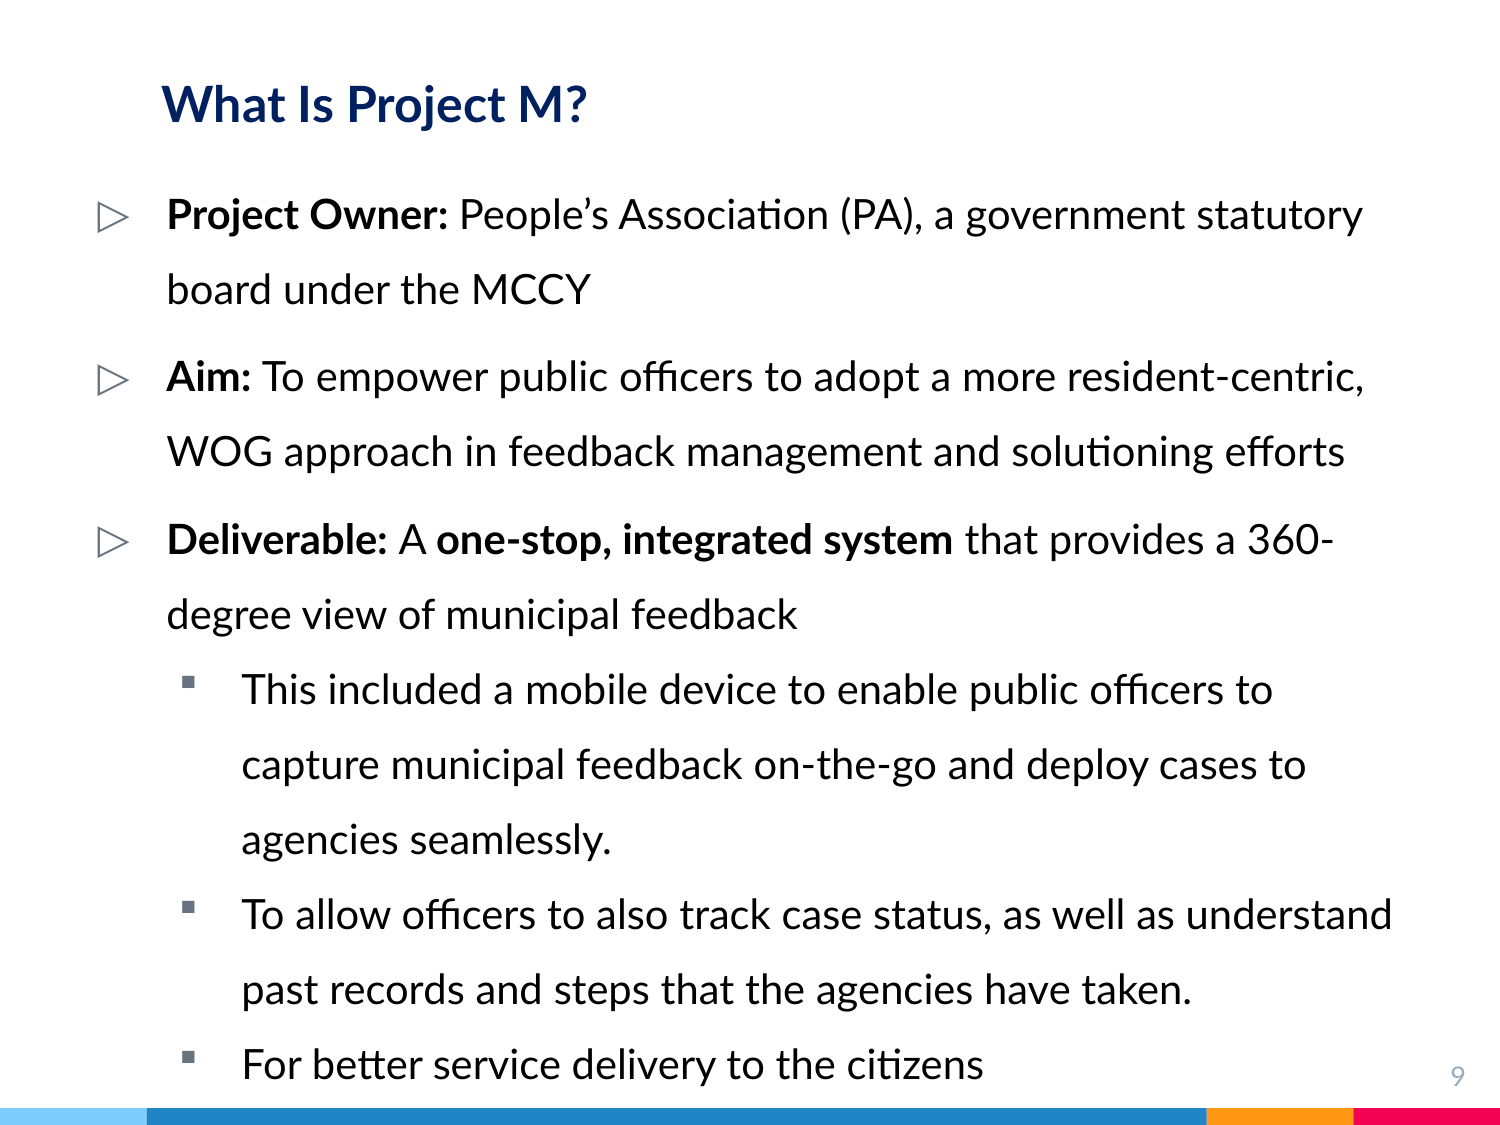

# What Is Project M?
Project Owner: People’s Association (PA), a government statutory board under the MCCY
Aim: To empower public officers to adopt a more resident-centric, WOG approach in feedback management and solutioning efforts
Deliverable: A one-stop, integrated system that provides a 360-degree view of municipal feedback
This included a mobile device to enable public officers to capture municipal feedback on-the-go and deploy cases to agencies seamlessly.
To allow officers to also track case status, as well as understand past records and steps that the agencies have taken.
For better service delivery to the citizens
9